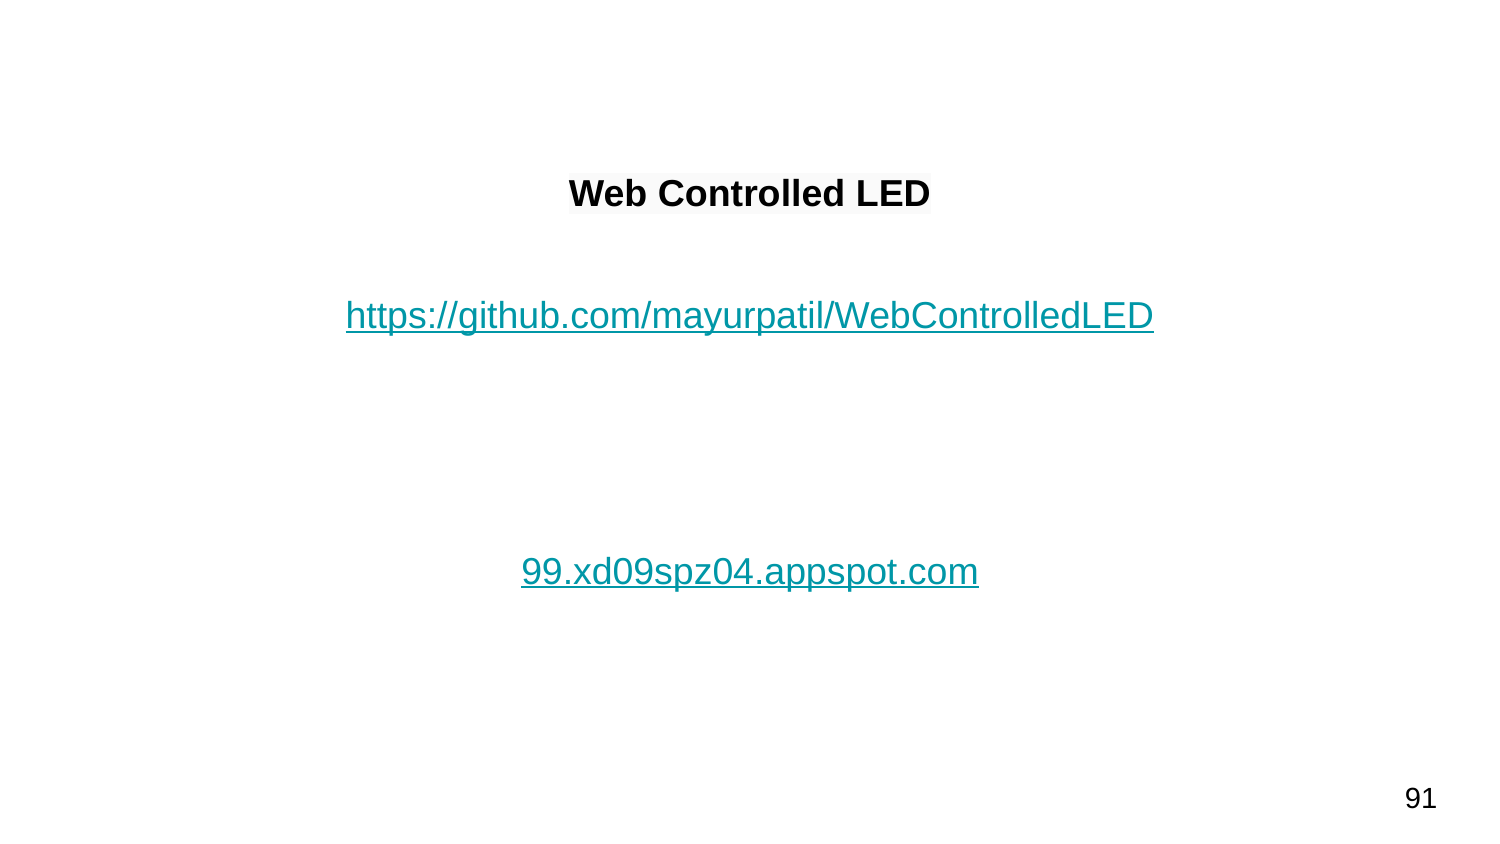

# Web Controlled LED

https://github.com/mayurpatil/WebControlledLED

99.xd09spz04.appspot.com
91